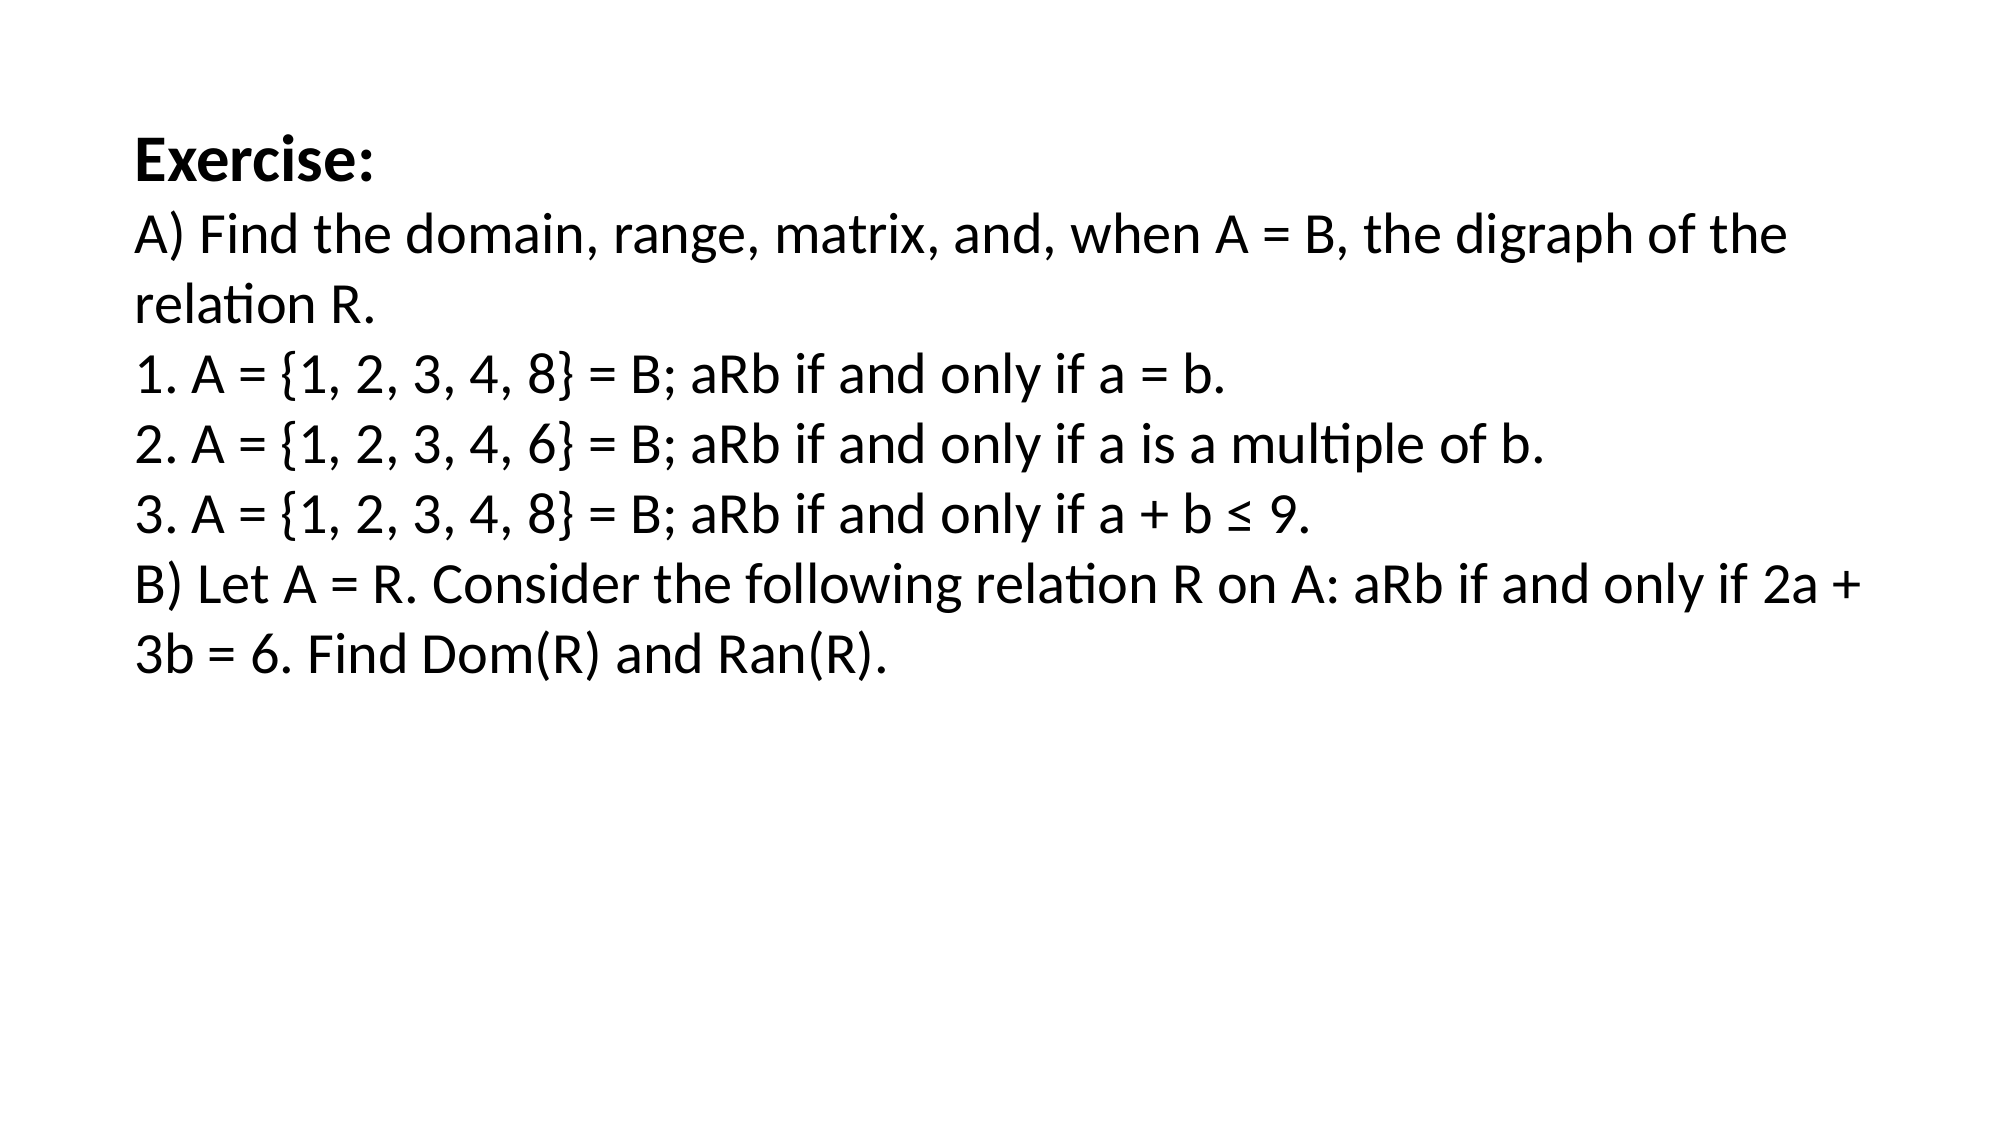

Exercise:
A) Find the domain, range, matrix, and, when A = B, the digraph of the relation R.
A = {1, 2, 3, 4, 8} = B; aRb if and only if a = b.
A = {1, 2, 3, 4, 6} = B; aRb if and only if a is a multiple of b.
A = {1, 2, 3, 4, 8} = B; aRb if and only if a + b ≤ 9.
B) Let A = R. Consider the following relation R on A: aRb if and only if 2a + 3b = 6. Find Dom(R) and Ran(R).